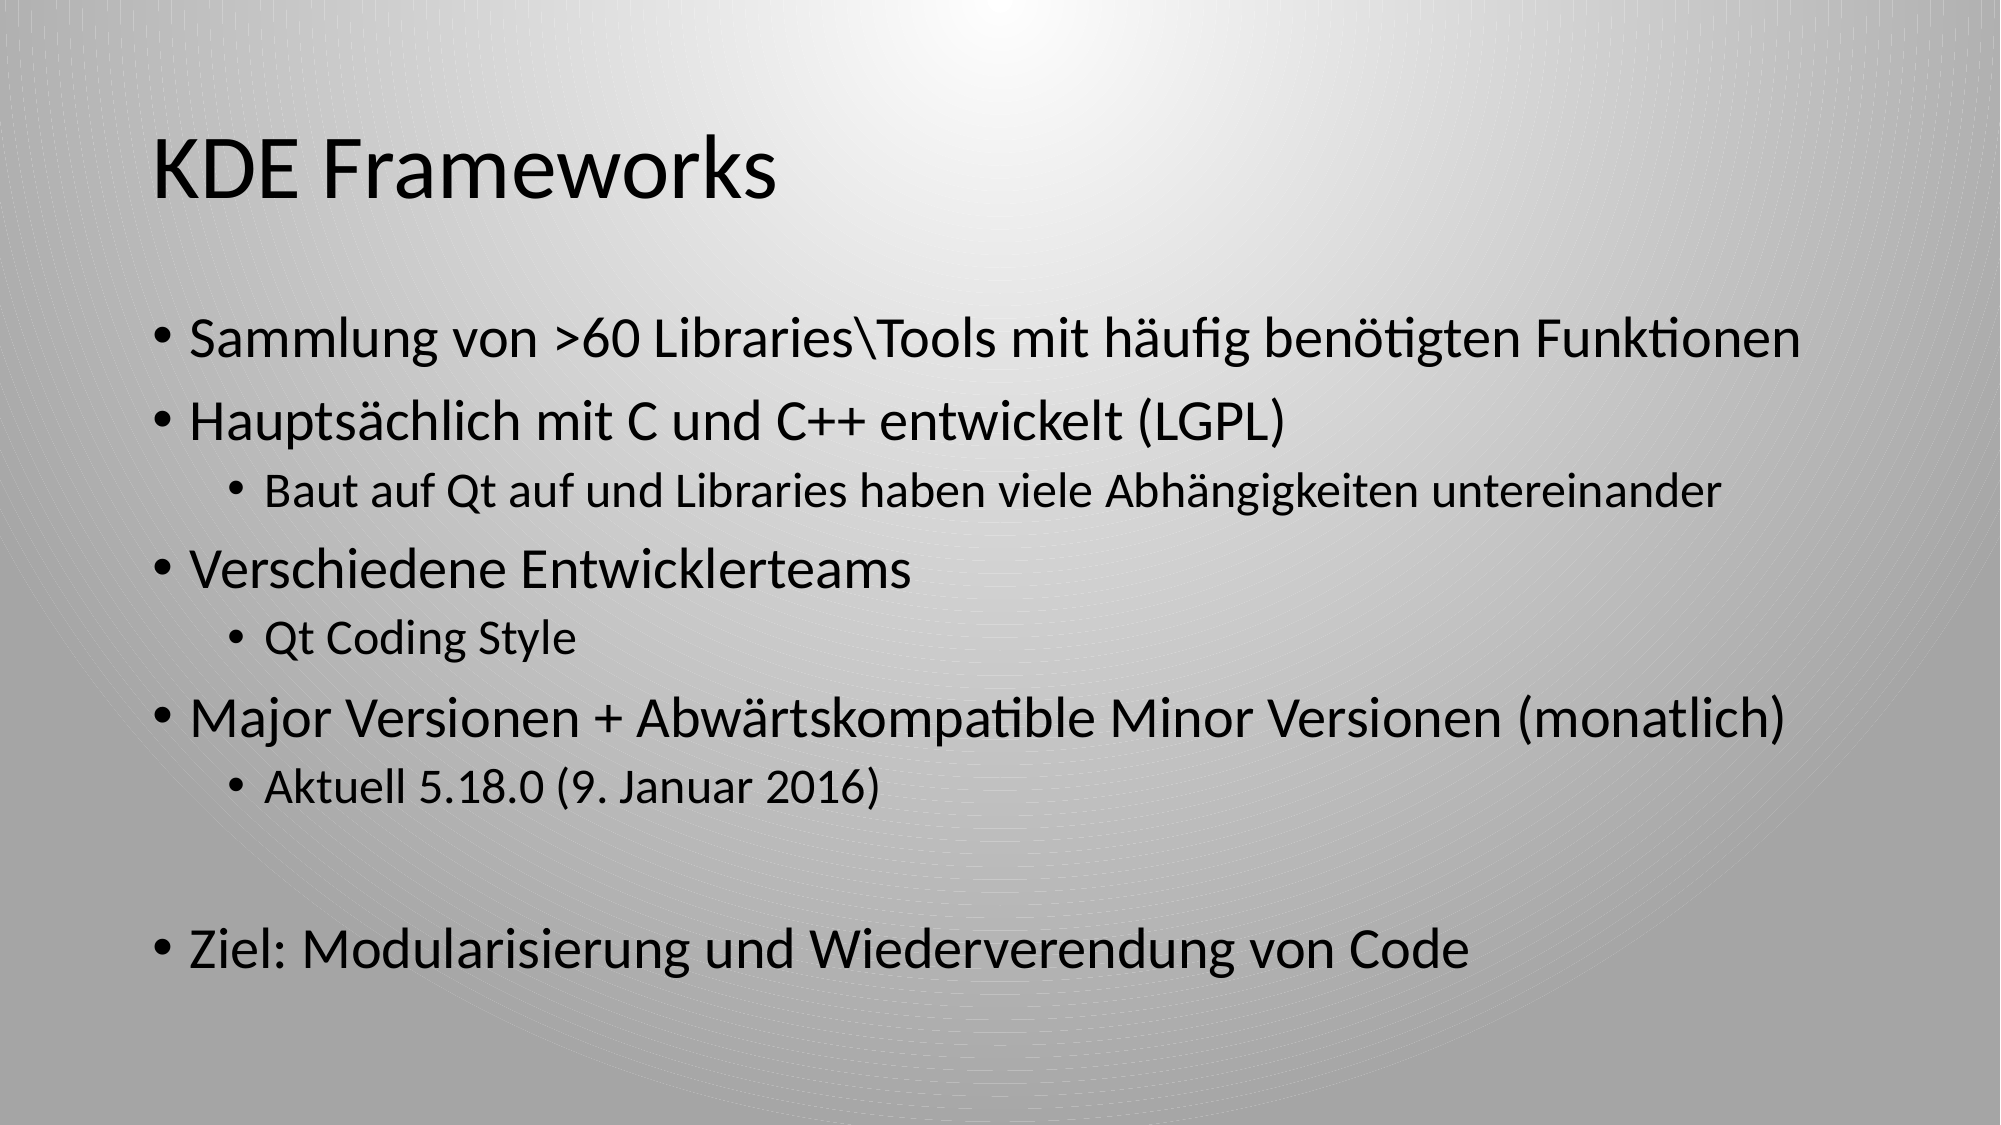

# KDE Frameworks
Sammlung von >60 Libraries\Tools mit häufig benötigten Funktionen
Hauptsächlich mit C und C++ entwickelt (LGPL)
Baut auf Qt auf und Libraries haben viele Abhängigkeiten untereinander
Verschiedene Entwicklerteams
Qt Coding Style
Major Versionen + Abwärtskompatible Minor Versionen (monatlich)
Aktuell 5.18.0 (9. Januar 2016)

Ziel: Modularisierung und Wiederverendung von Code